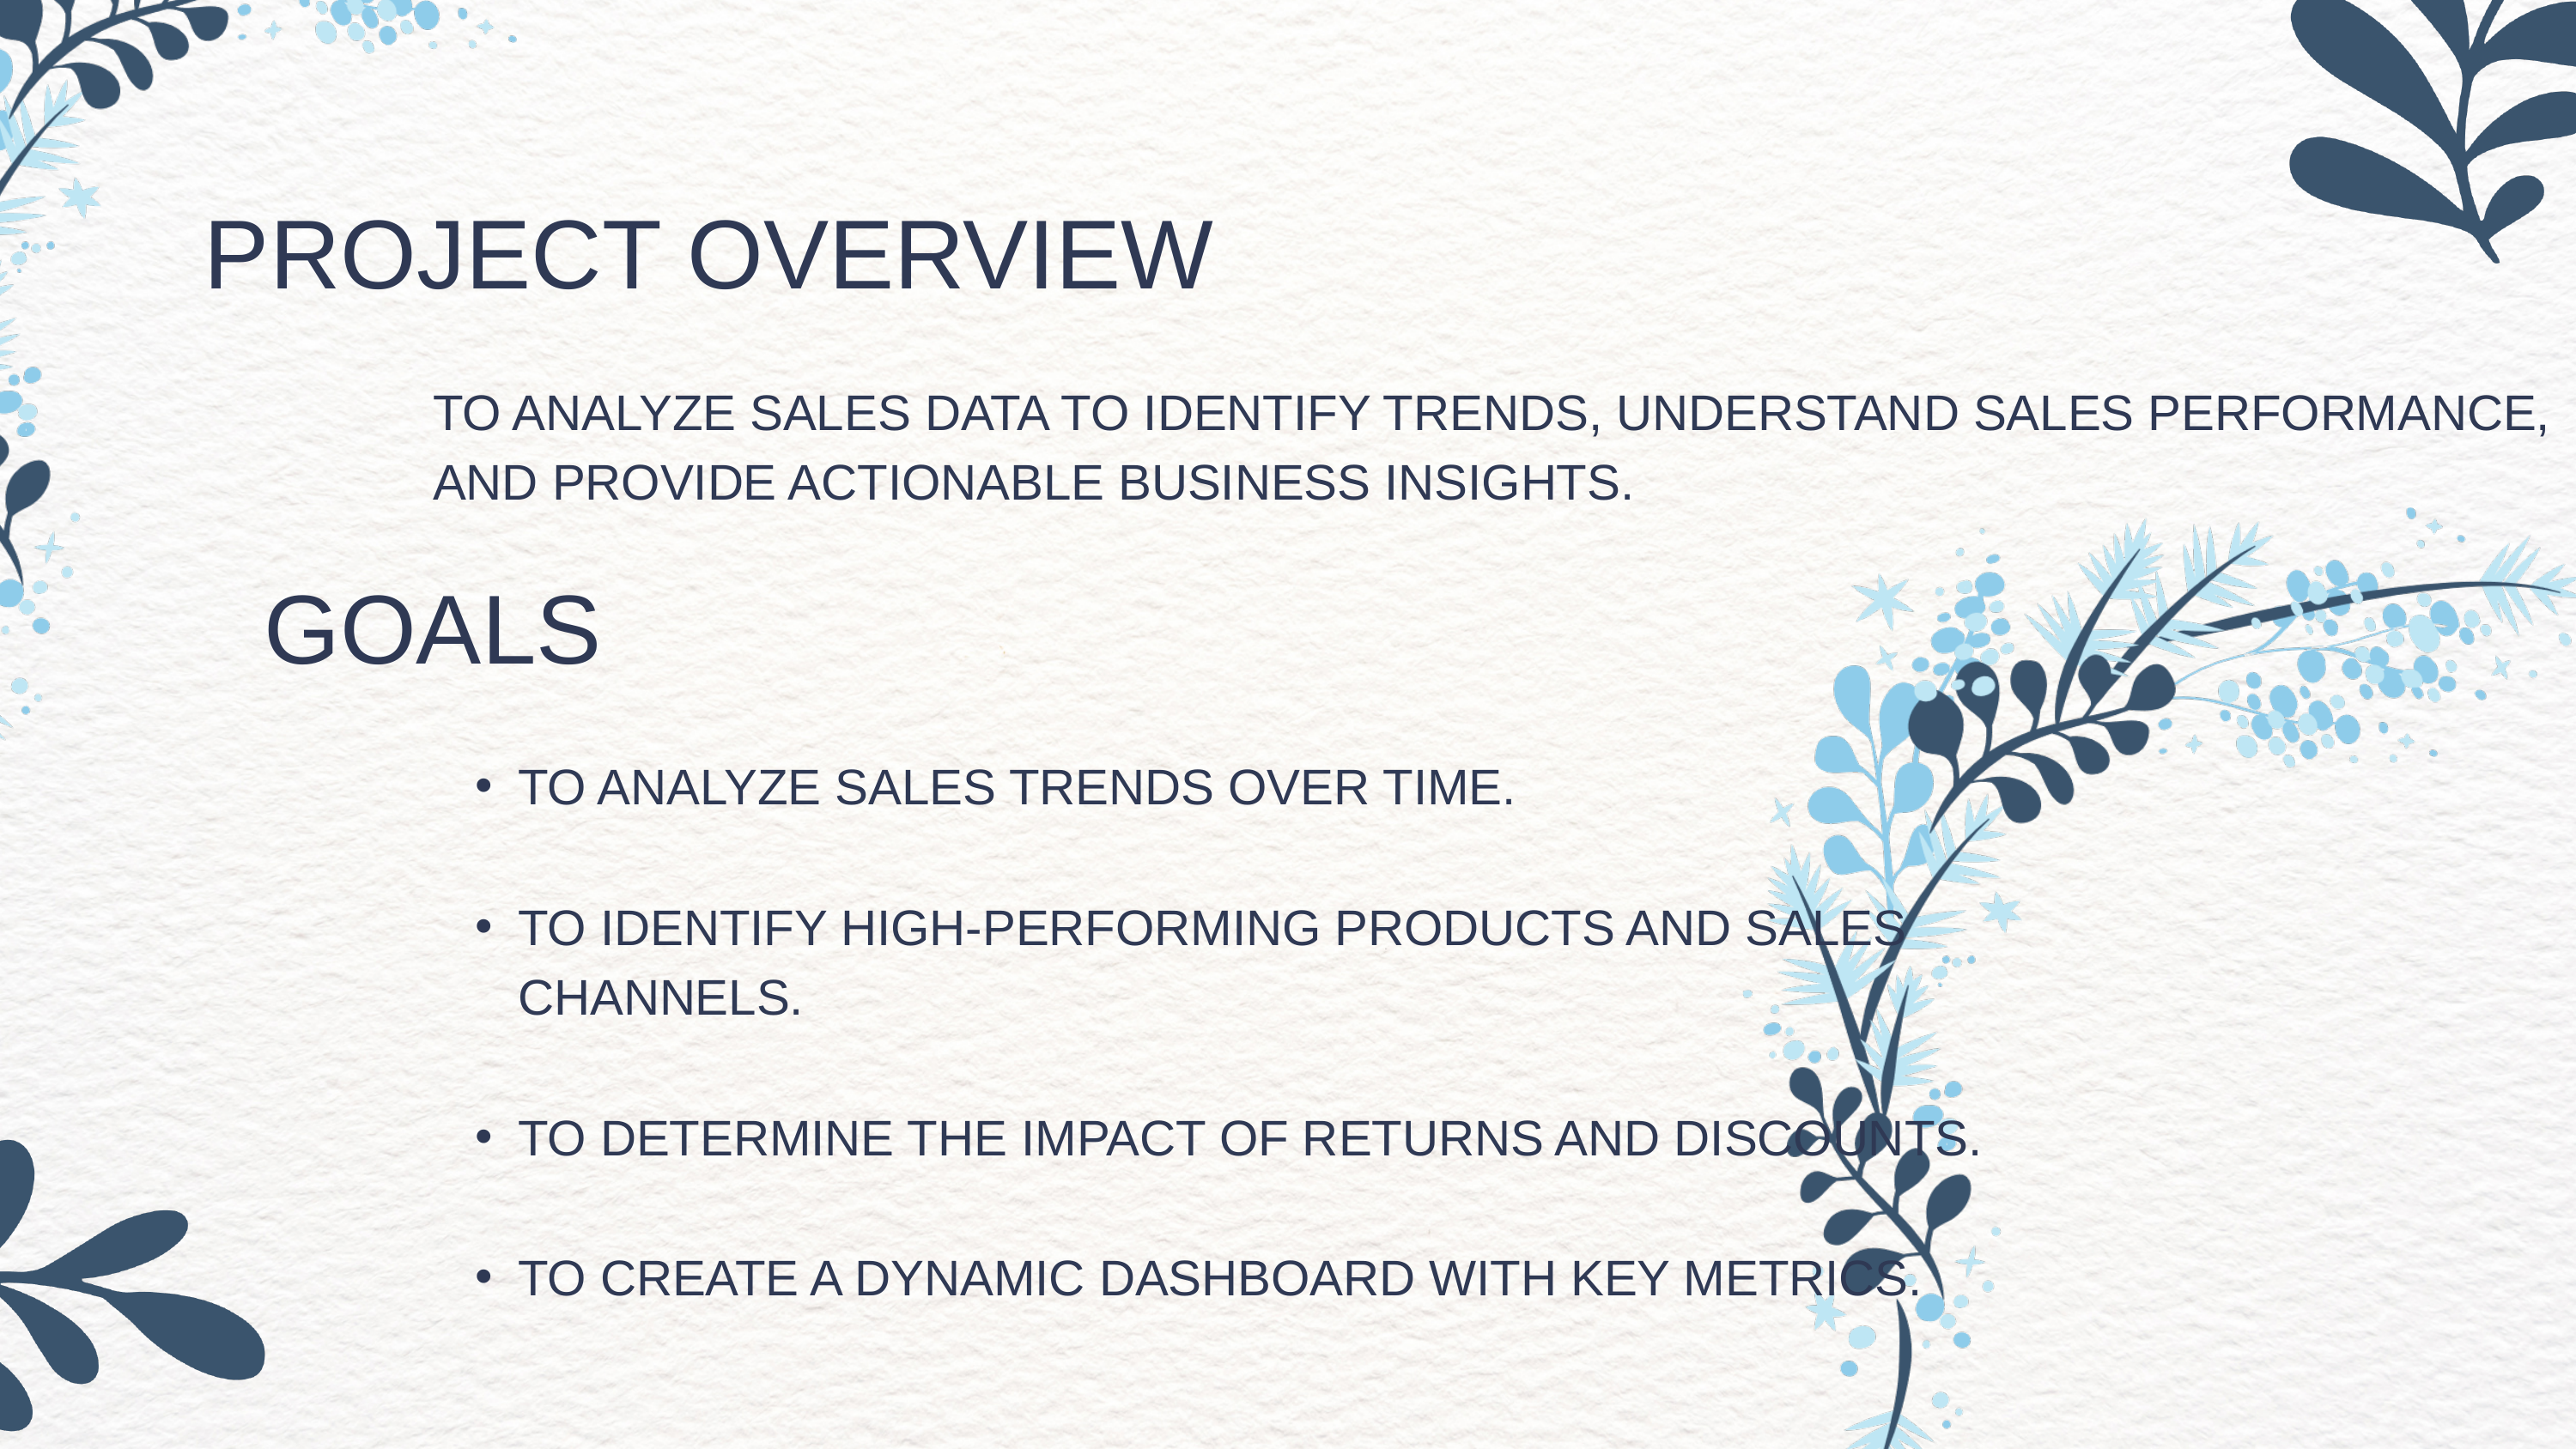

PROJECT OVERVIEW
TO ANALYZE SALES DATA TO IDENTIFY TRENDS, UNDERSTAND SALES PERFORMANCE,
AND PROVIDE ACTIONABLE BUSINESS INSIGHTS.

GOALS
TO ANALYZE SALES TRENDS OVER TIME.

TO IDENTIFY HIGH-PERFORMING PRODUCTS AND SALES CHANNELS.

TO DETERMINE THE IMPACT OF RETURNS AND DISCOUNTS.

TO CREATE A DYNAMIC DASHBOARD WITH KEY METRICS.